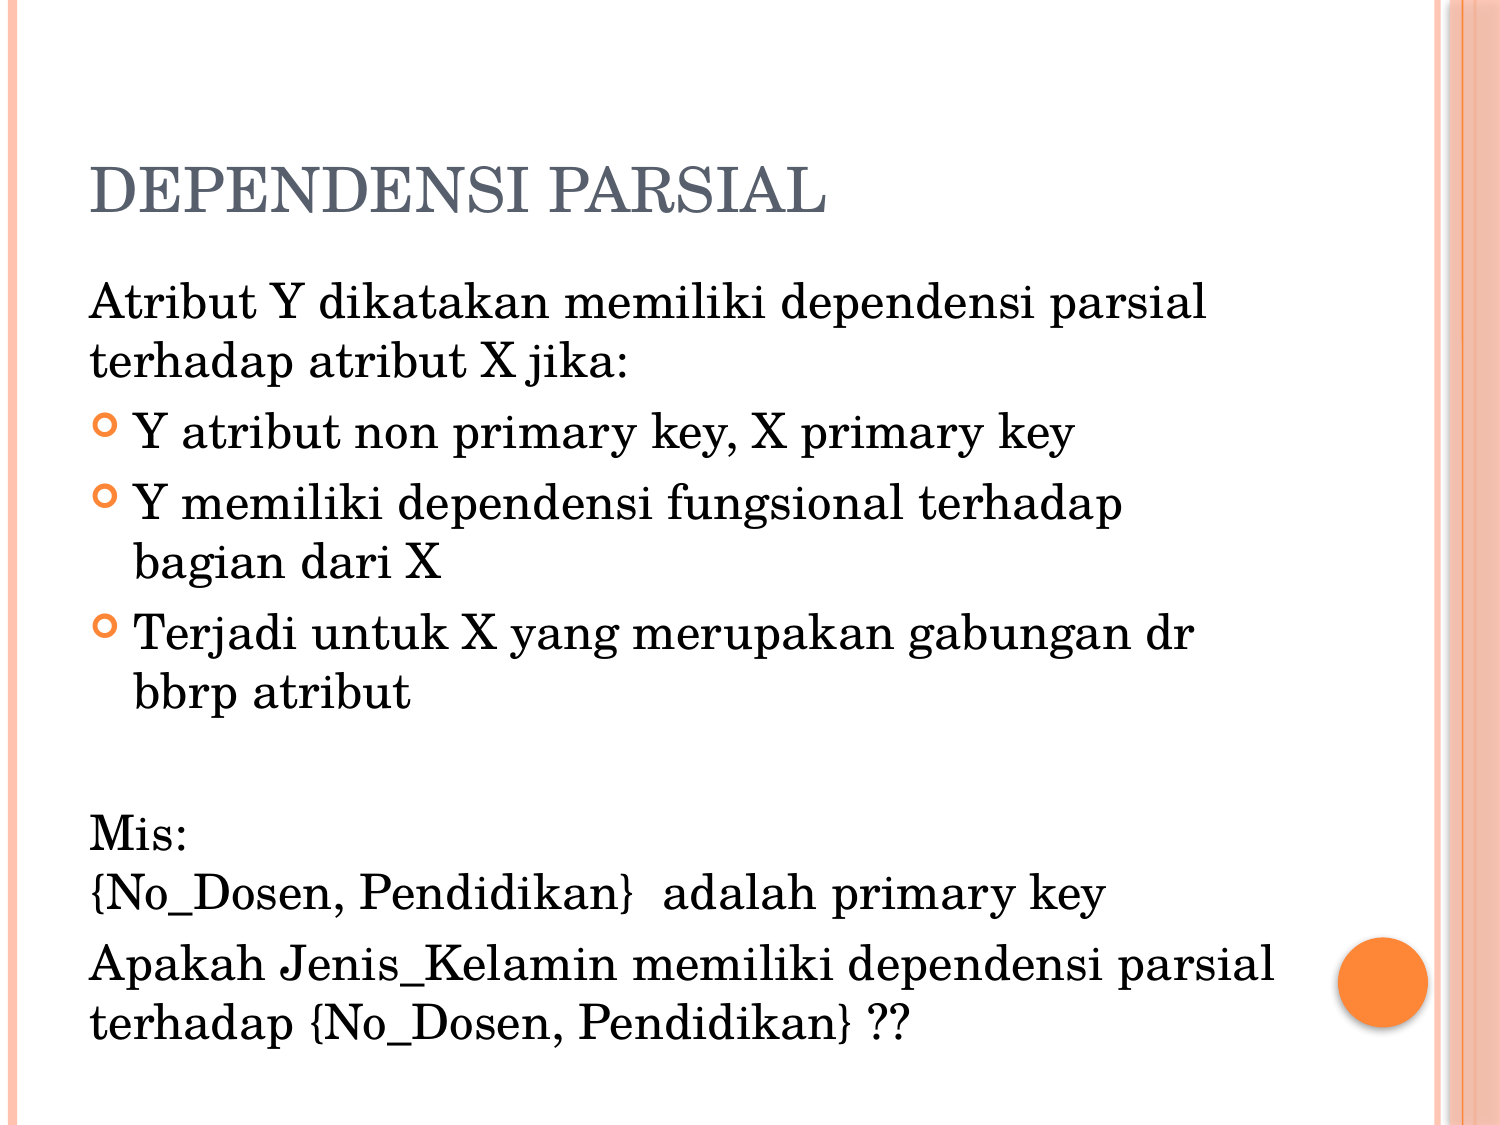

# Dependensi Parsial
Atribut Y dikatakan memiliki dependensi parsial terhadap atribut X jika:
Y atribut non primary key, X primary key
Y memiliki dependensi fungsional terhadap bagian dari X
Terjadi untuk X yang merupakan gabungan dr bbrp atribut

Mis:
{No_Dosen, Pendidikan}  adalah primary key
Apakah Jenis_Kelamin memiliki dependensi parsial terhadap {No_Dosen, Pendidikan} ??